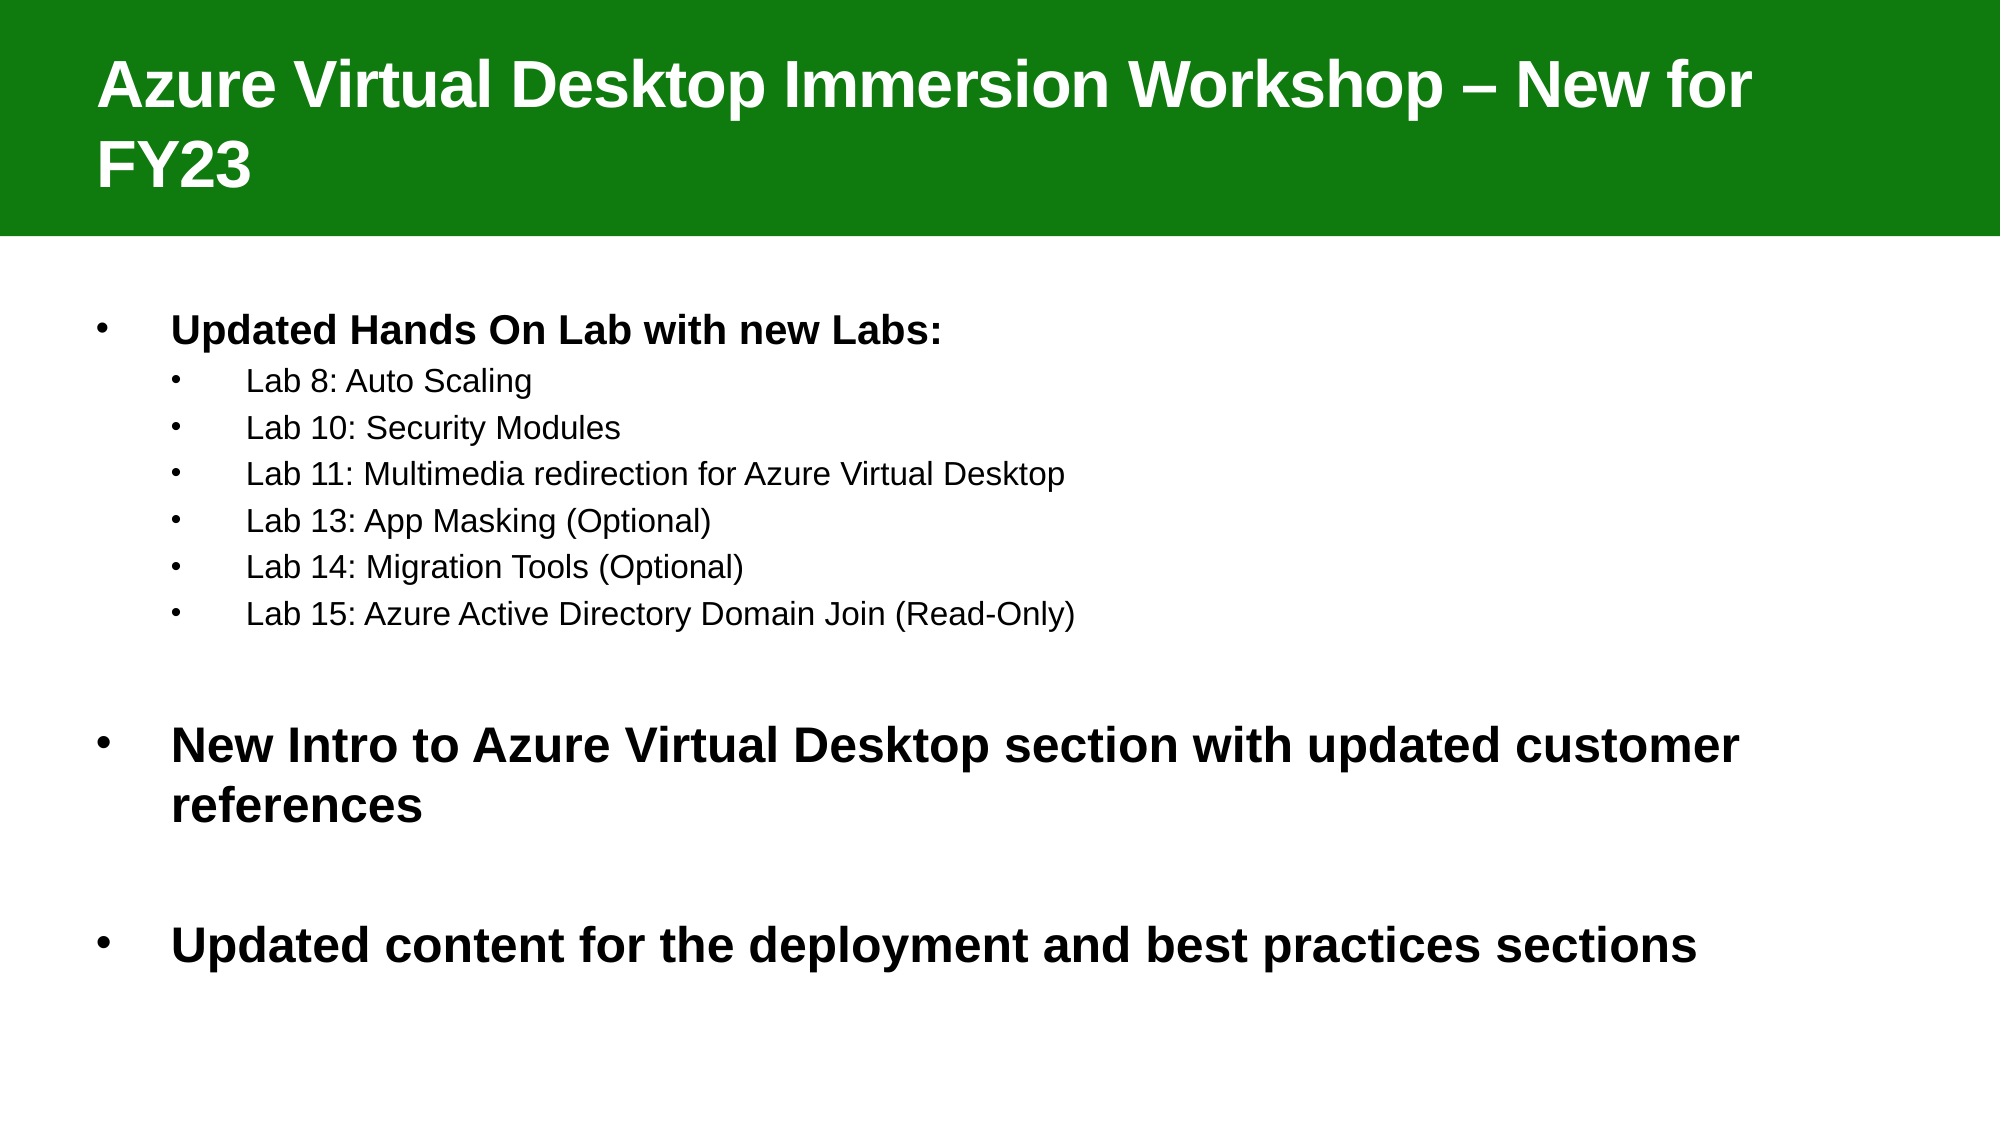

# Azure Virtual Desktop Immersion Workshop – New for FY23
Updated Hands On Lab with new Labs:
Lab 8: Auto Scaling
Lab 10: Security Modules
Lab 11: Multimedia redirection for Azure Virtual Desktop
Lab 13: App Masking (Optional)
Lab 14: Migration Tools (Optional)
Lab 15: Azure Active Directory Domain Join (Read-Only)

New Intro to Azure Virtual Desktop section with updated customer references

Updated content for the deployment and best practices sections